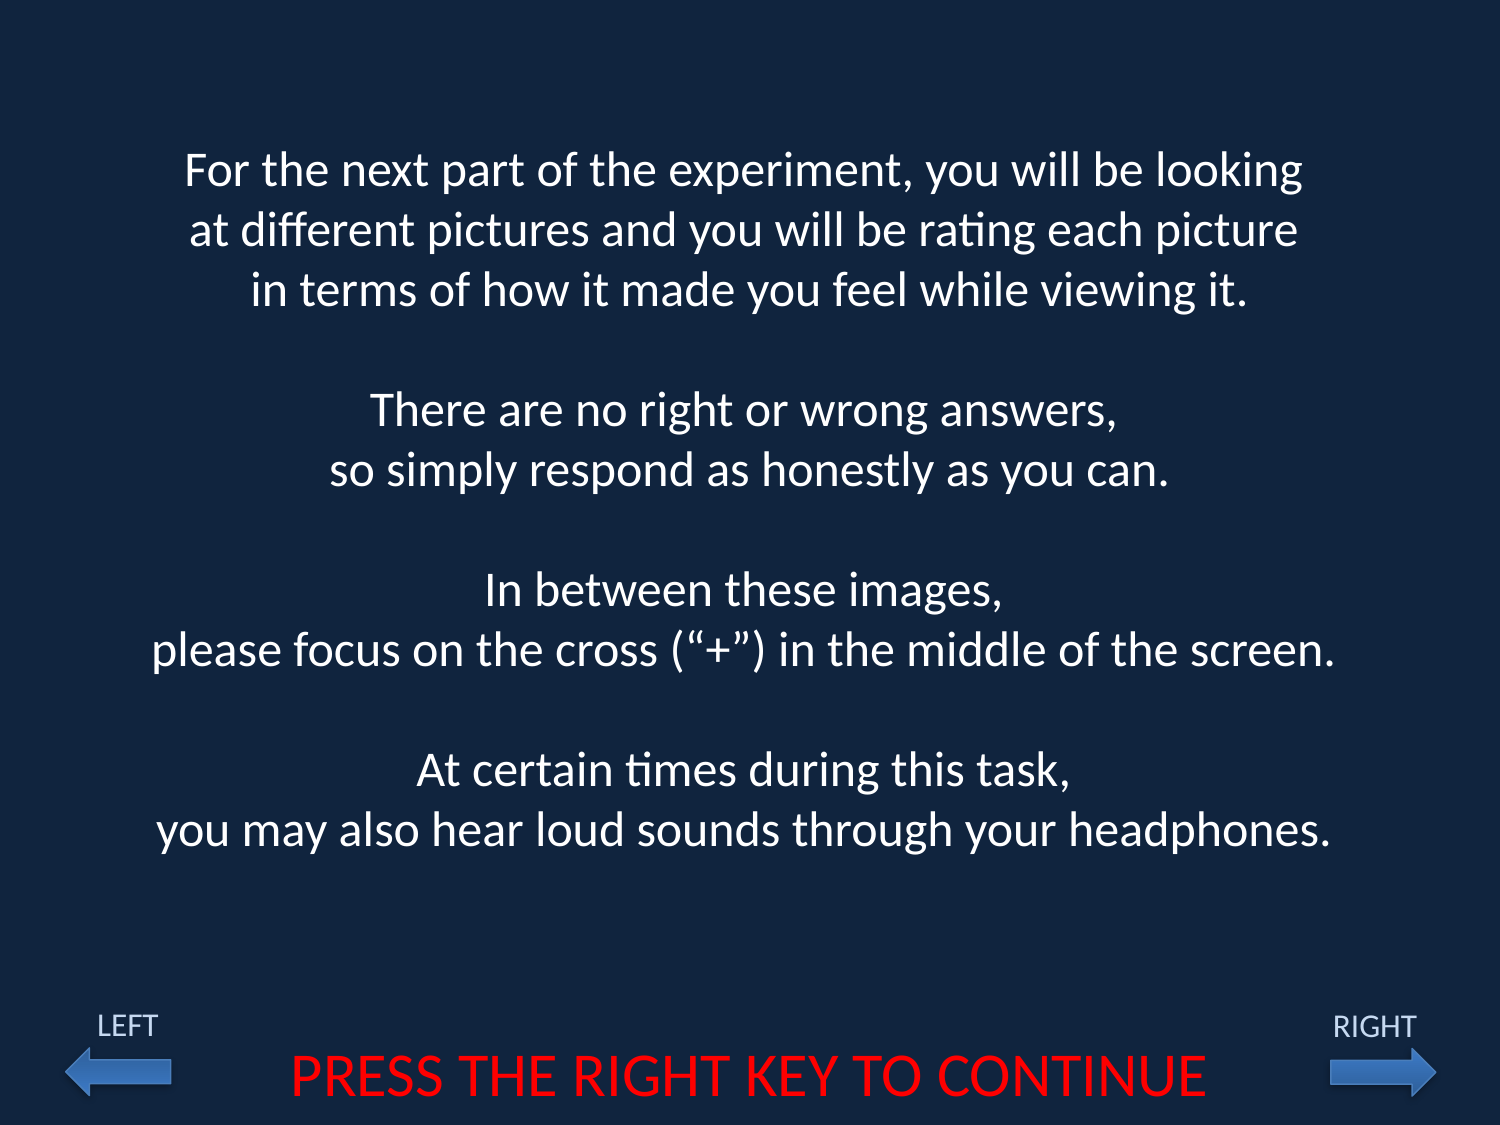

For the next part of the experiment, you will be looking
at different pictures and you will be rating each picture
in terms of how it made you feel while viewing it.

There are no right or wrong answers,
so simply respond as honestly as you can.

In between these images,
please focus on the cross (“+”) in the middle of the screen.

At certain times during this task,
you may also hear loud sounds through your headphones.

LEFT
RIGHT
PRESS THE RIGHT KEY TO CONTINUE